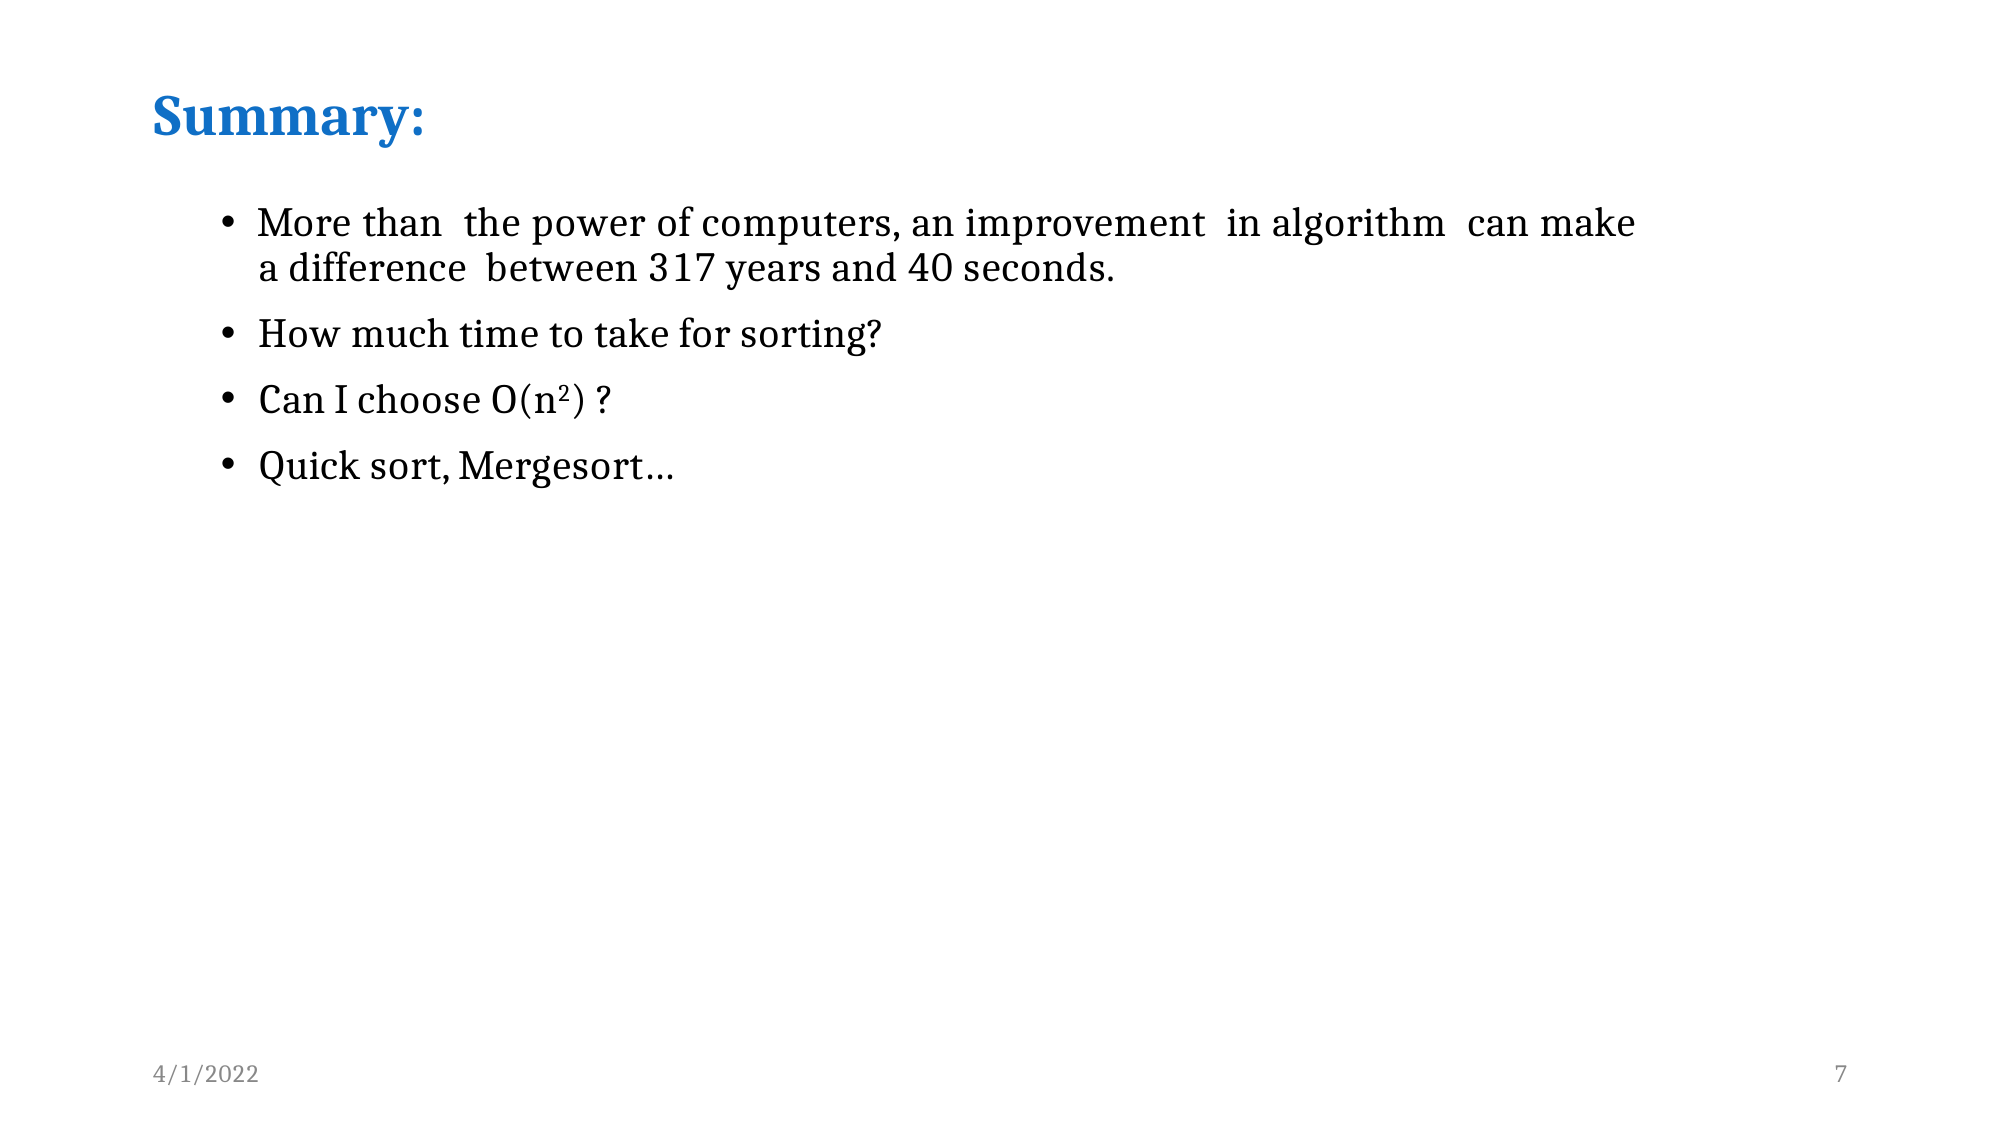

# Summary:
More than  the power of computers, an improvement  in algorithm  can make a difference  between 317 years and 40 seconds.
How much time to take for sorting?
Can I choose O(n2) ?
Quick sort, Mergesort…

4/1/2022
7